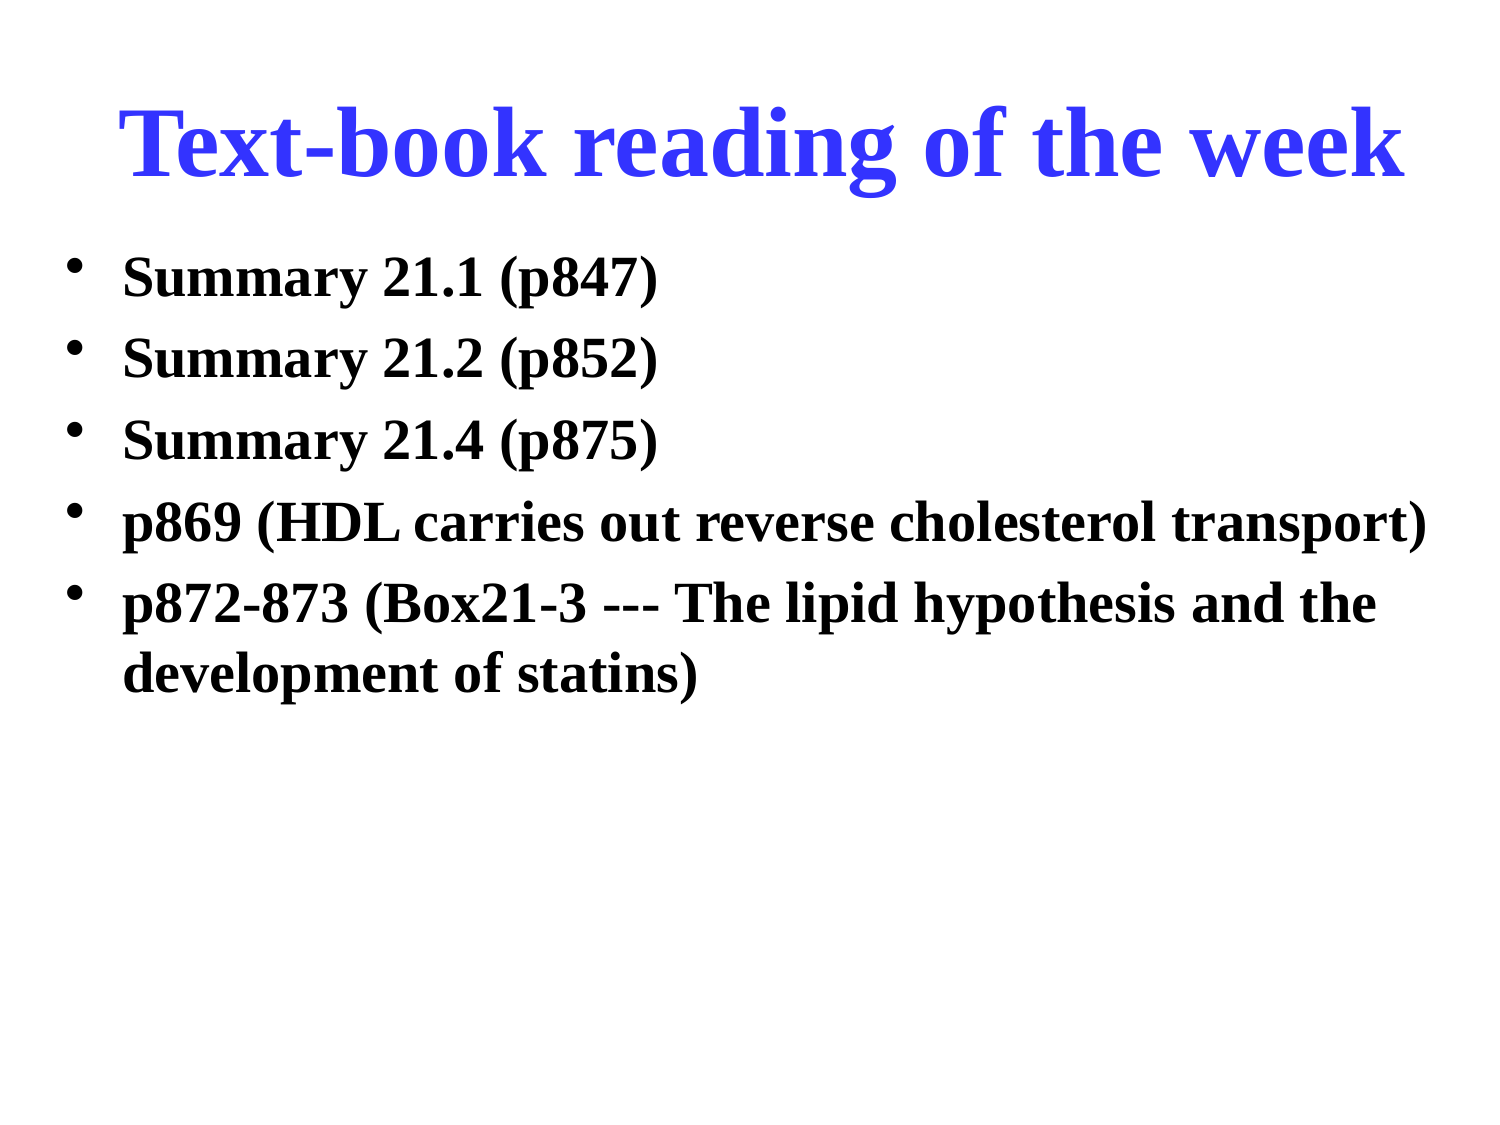

Text-book reading of the week
Summary 21.1 (p847)
Summary 21.2 (p852)
Summary 21.4 (p875)
p869 (HDL carries out reverse cholesterol transport)
p872-873 (Box21-3 --- The lipid hypothesis and the development of statins)